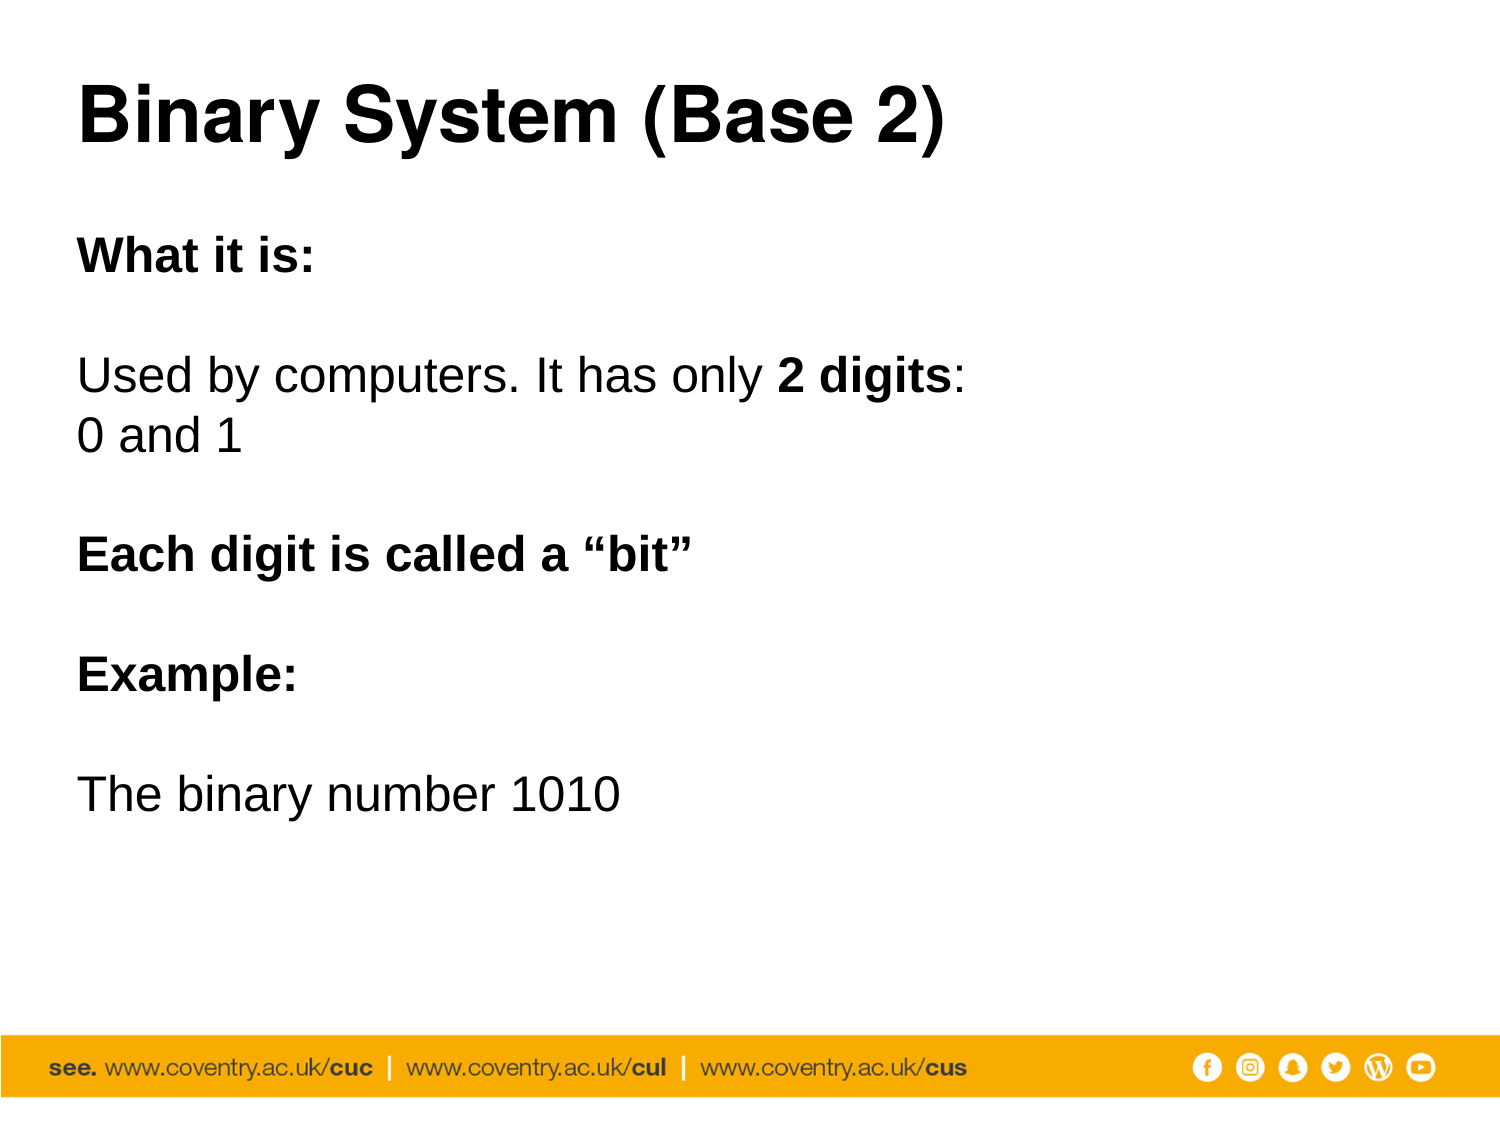

# Binary System (Base 2)
What it is:
Used by computers. It has only 2 digits:
0 and 1

Each digit is called a “bit”

Example:
The binary number 1010